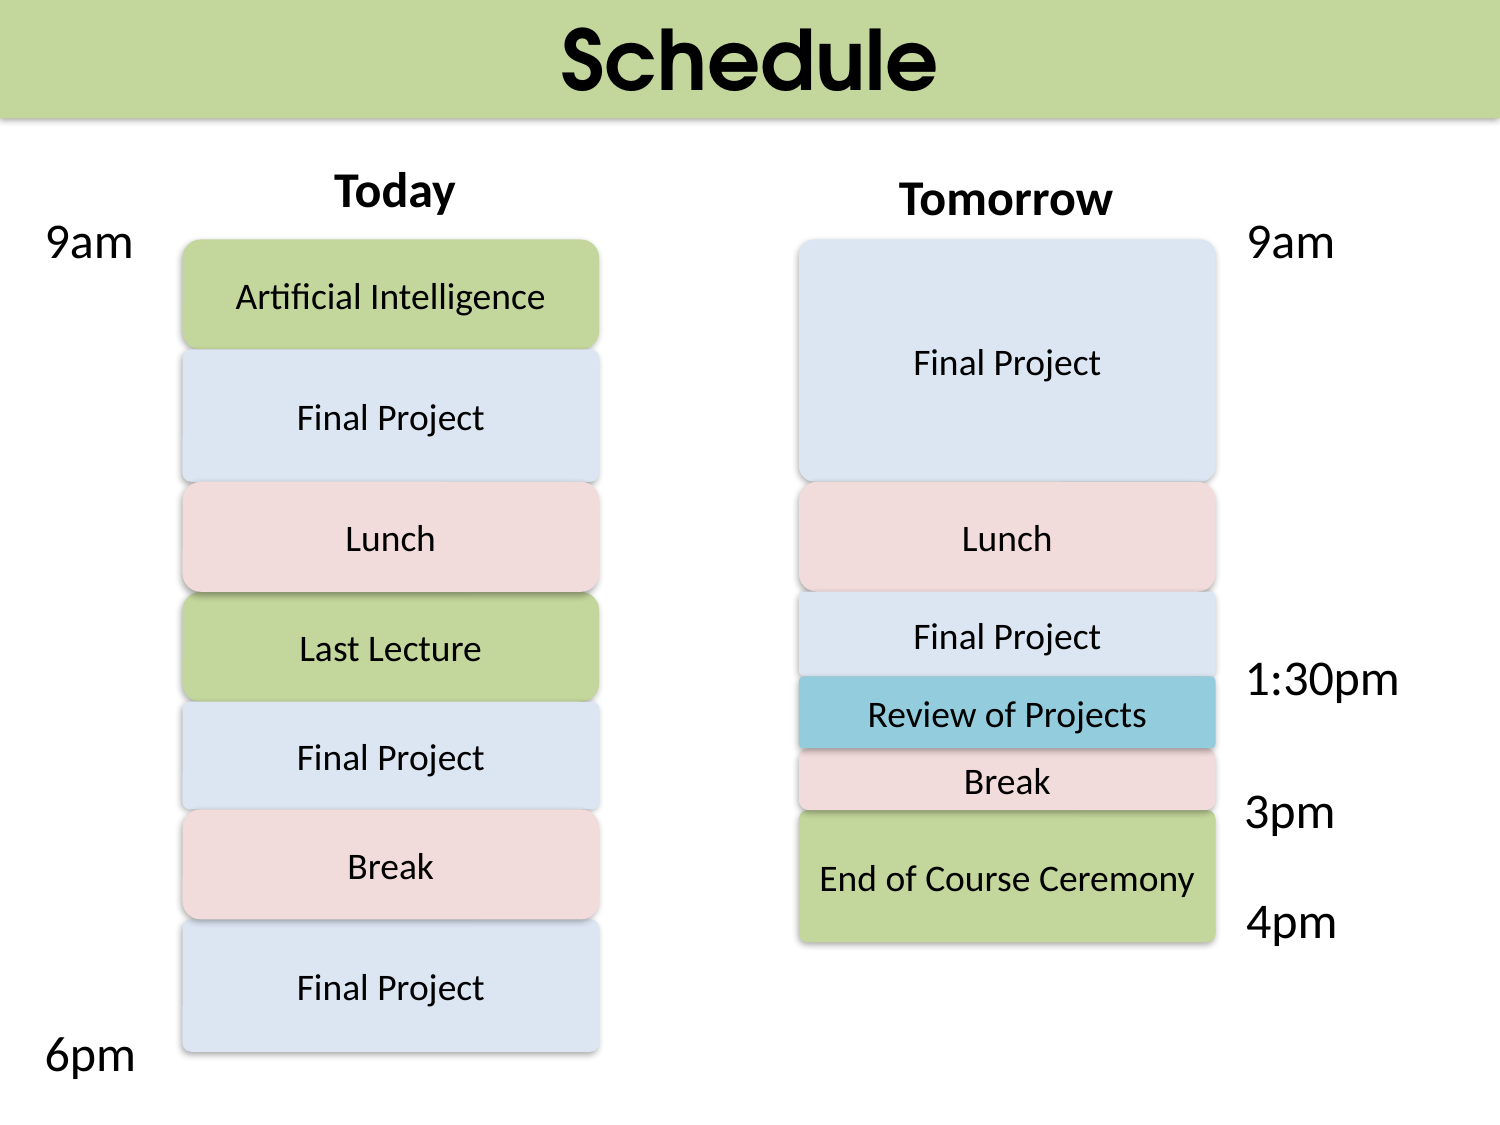

Schedule
Today
Tomorrow
9am
9am
Artificial Intelligence
Final Project
Final Project
Lunch
Lunch
Last Lecture
Final Project
1:30pm
Review of Projects
Final Project
Break
3pm
Break
End of Course Ceremony
4pm
Final Project
6pm